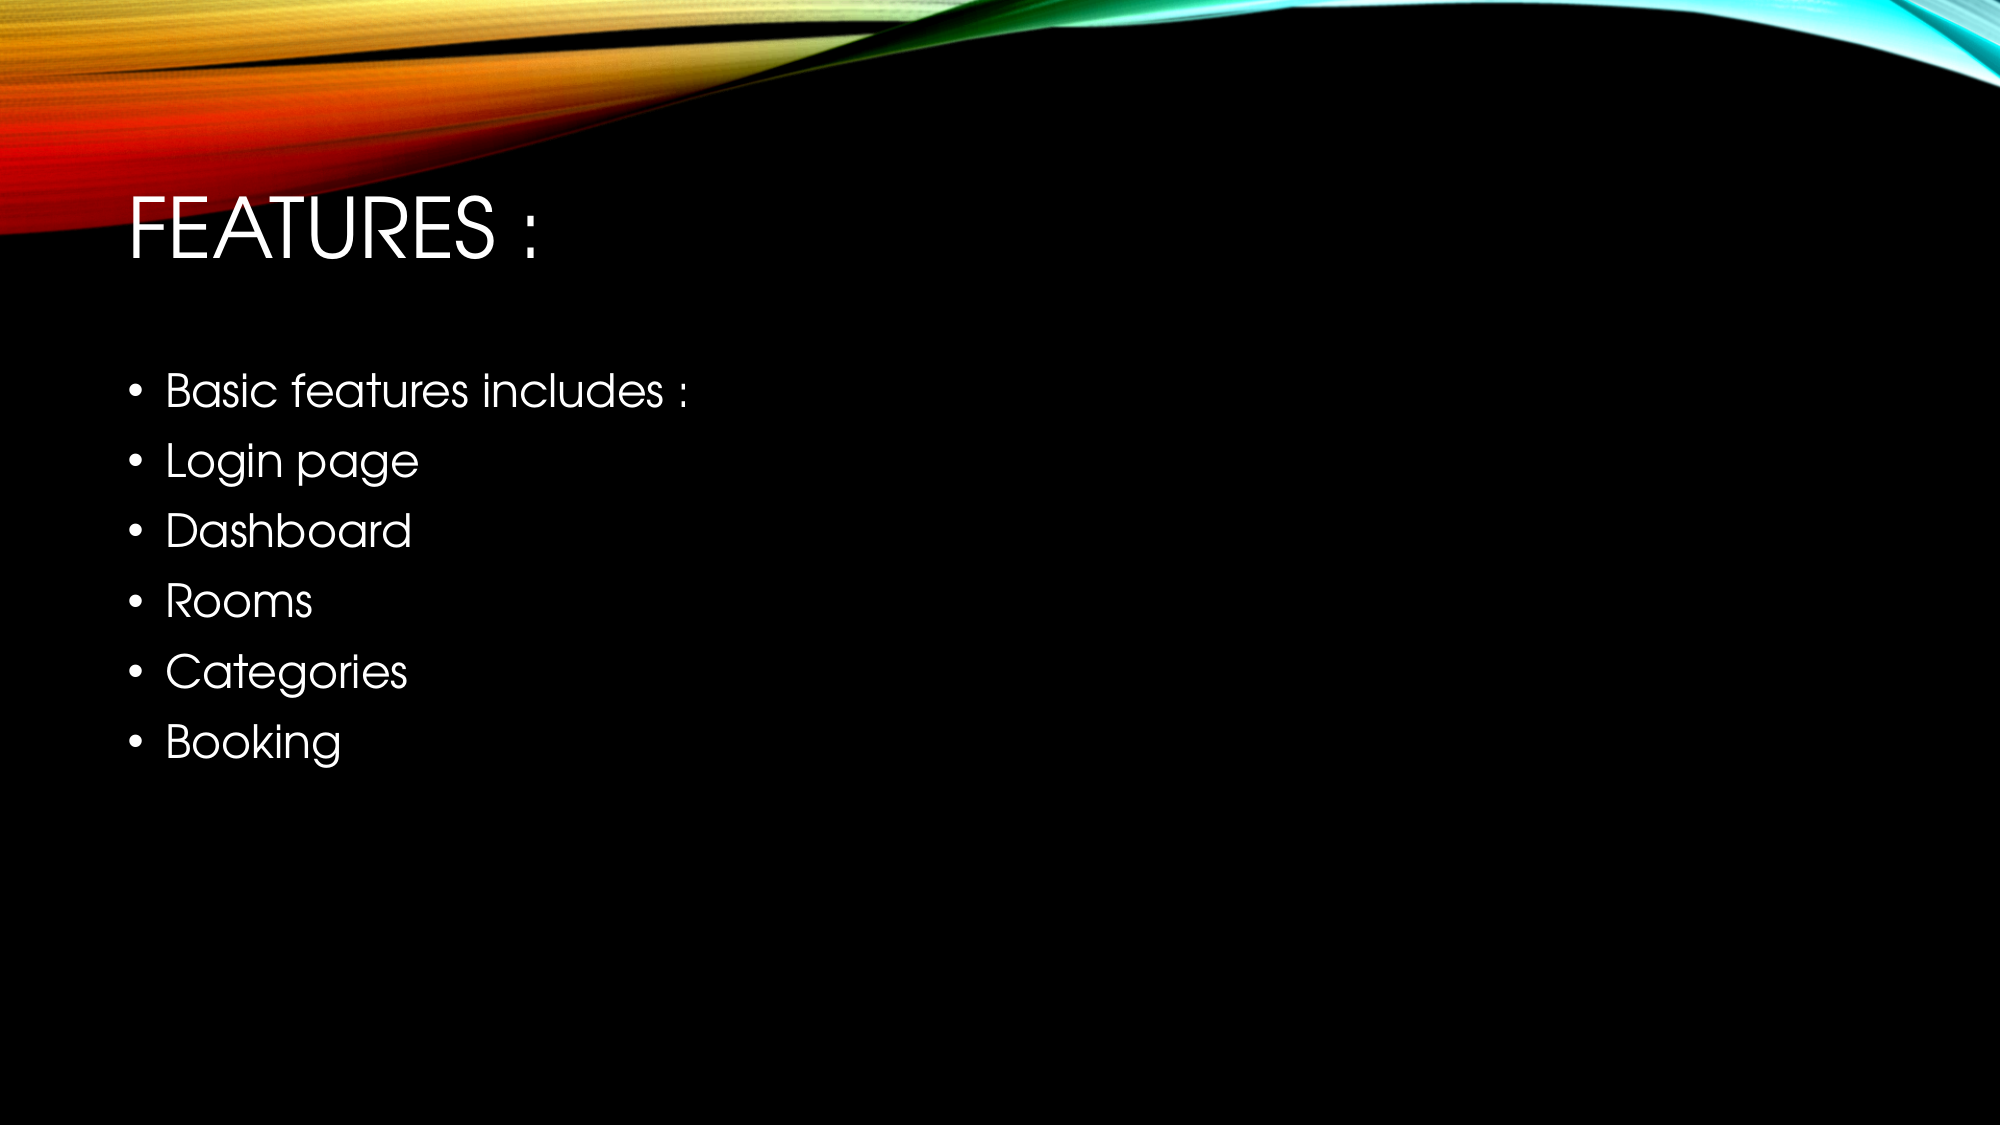

# FEATURES :
Basic features includes :
Login page
Dashboard
Rooms
Categories
Booking